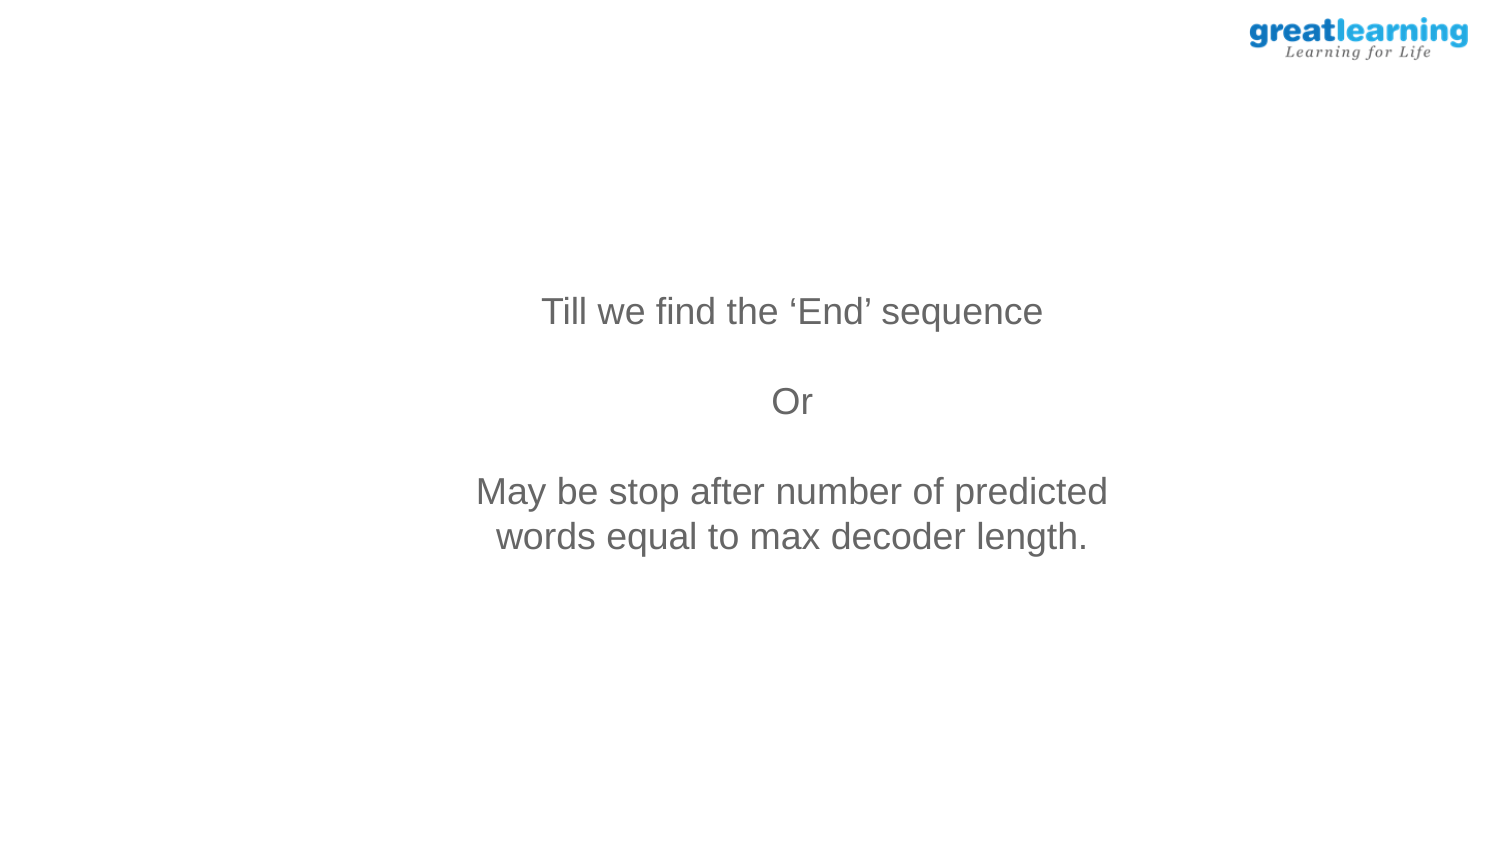

Till we find the ‘End’ sequence

Or

May be stop after number of predicted words equal to max decoder length.